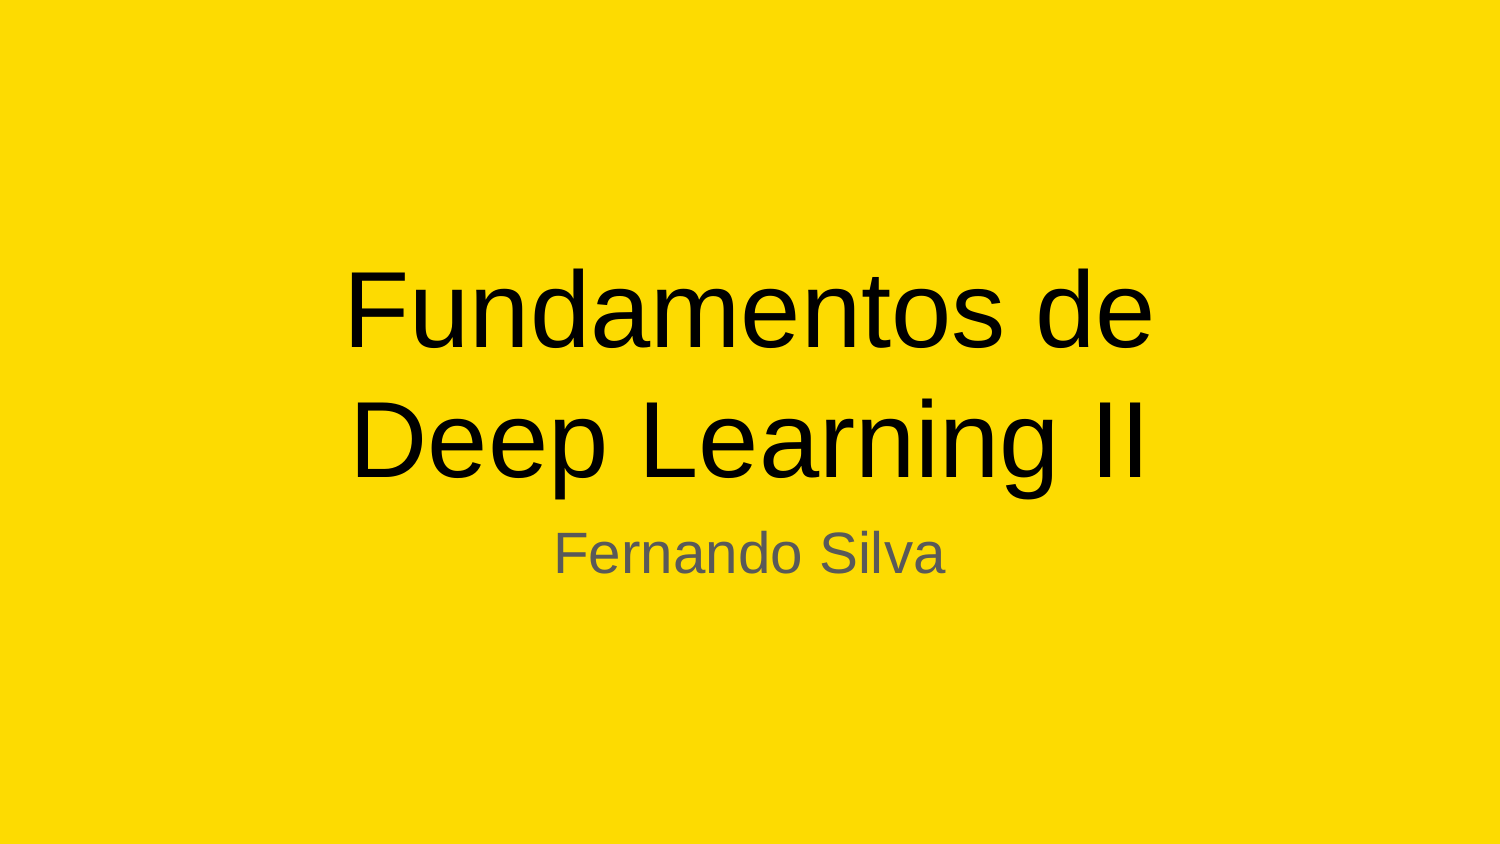

# Fundamentos de
Deep Learning II
Fernando Silva